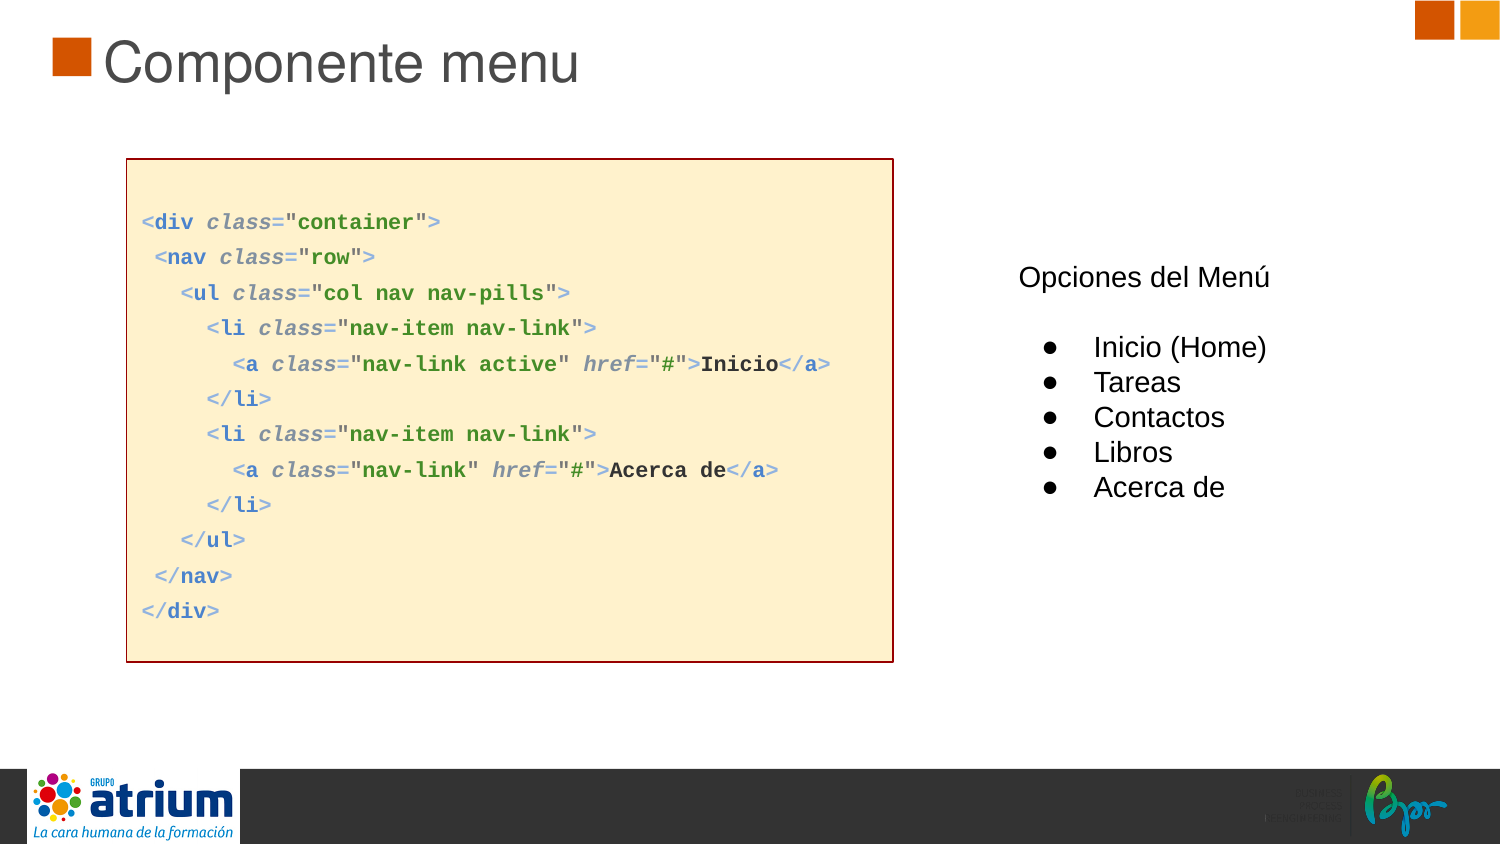

# Componente menu
<div class="container">
 <nav class="row">
   <ul class="col nav nav-pills">
     <li class="nav-item nav-link">
       <a class="nav-link active" href="#">Inicio</a>
     </li>
     <li class="nav-item nav-link">
       <a class="nav-link" href="#">Acerca de</a>
     </li>
   </ul>
 </nav>
</div>
Opciones del Menú

Inicio (Home)
Tareas
Contactos
Libros
Acerca de